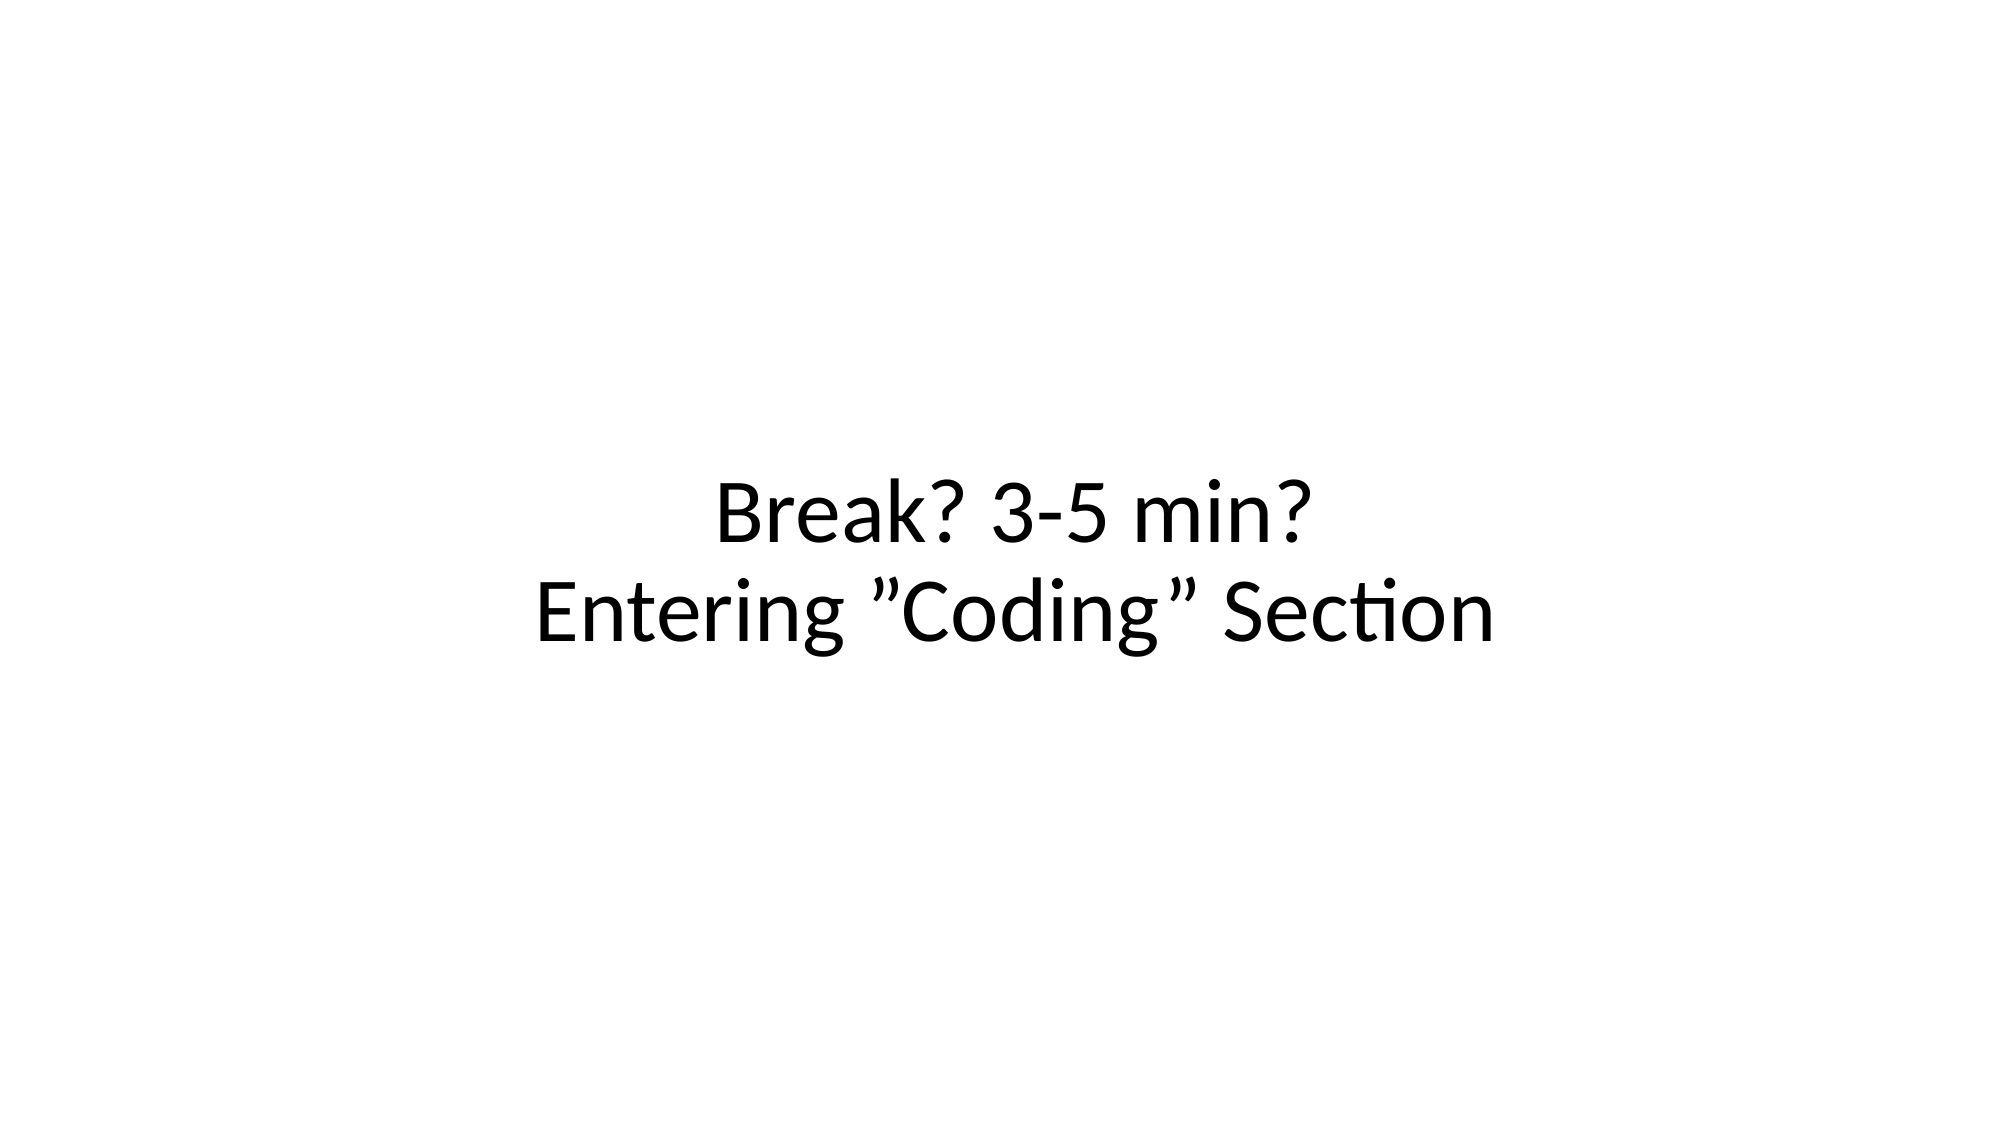

# Break? 3-5 min? Entering ”Coding” Section